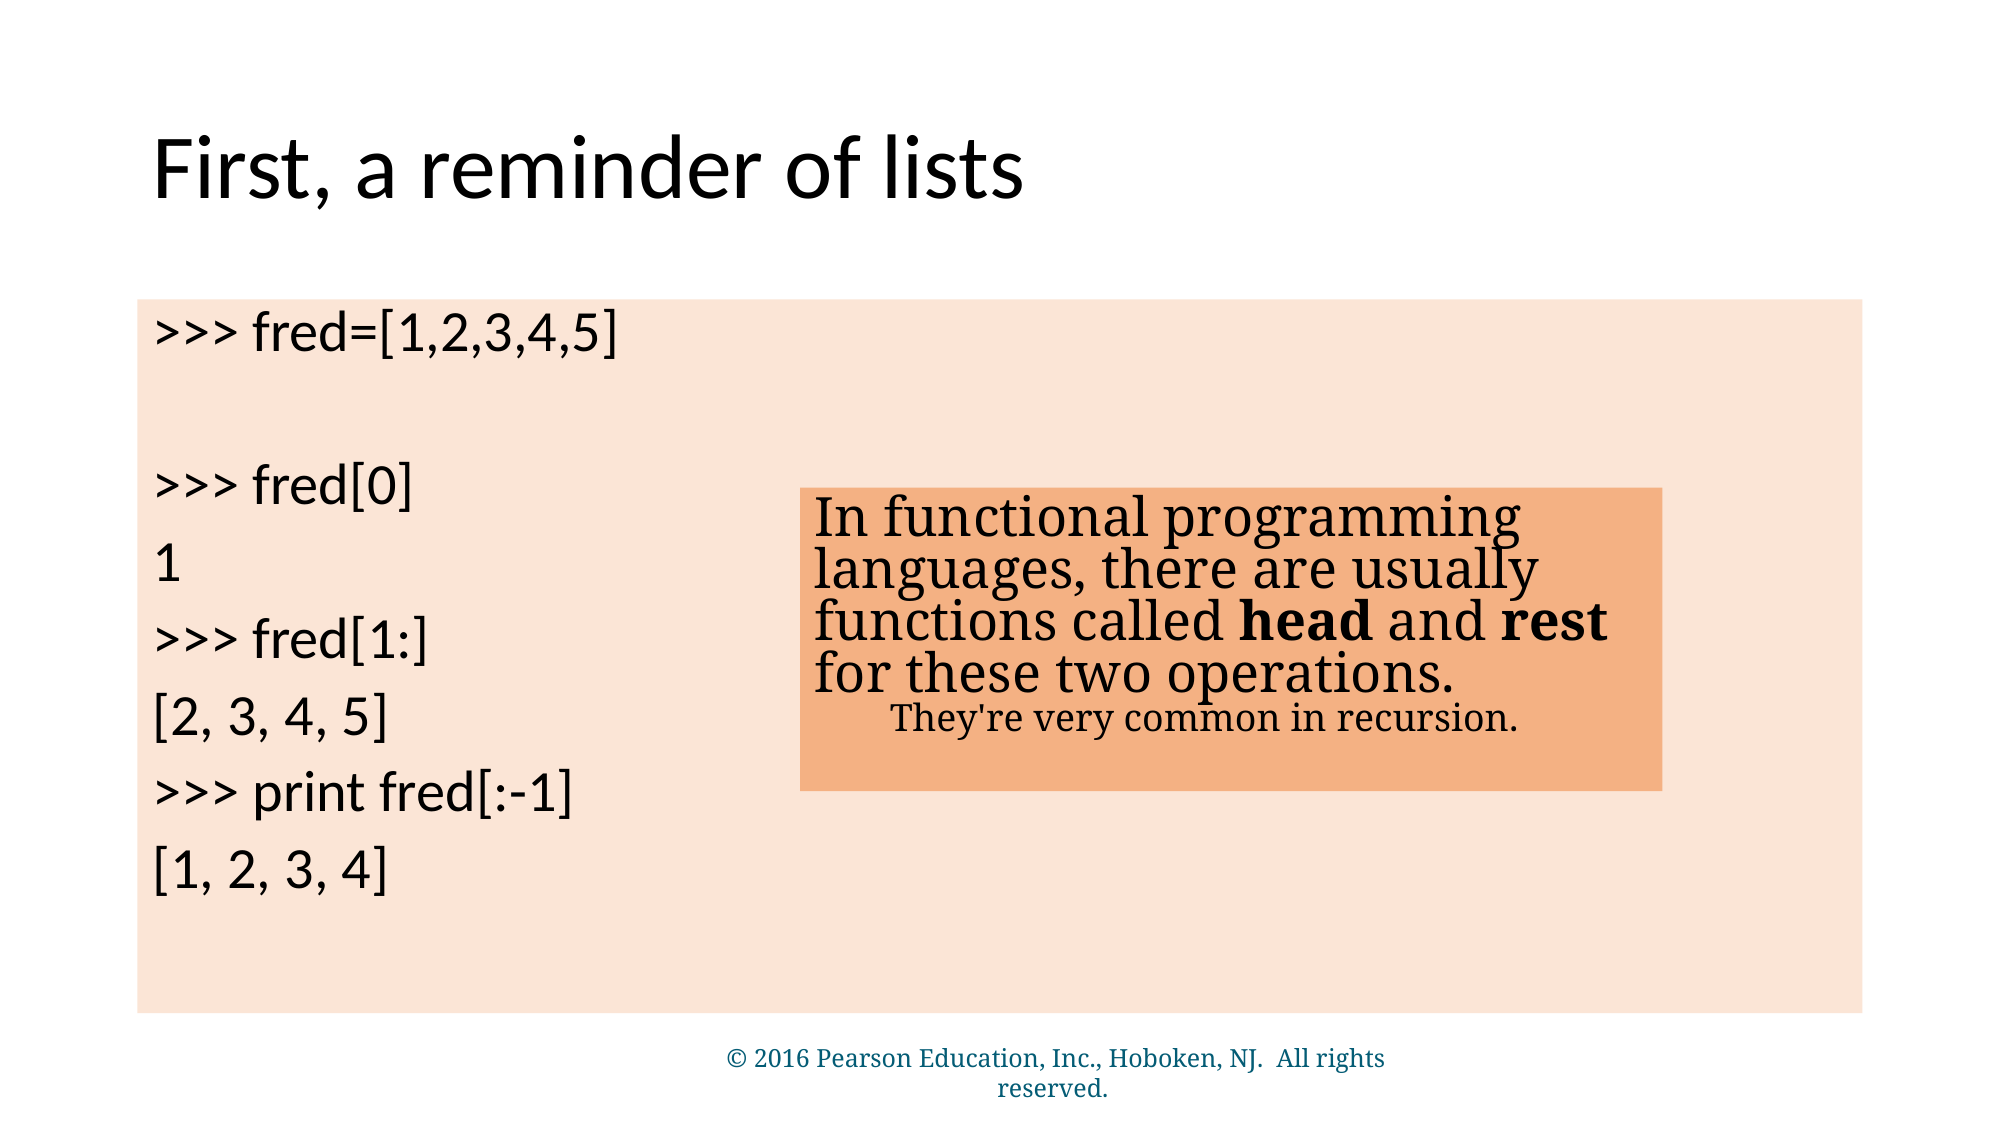

# First, a reminder of lists
>>> fred=[1,2,3,4,5]

>>> fred[0]
1
>>> fred[1:]
[2, 3, 4, 5]
>>> print fred[:-1]
[1, 2, 3, 4]
In functional programming languages, there are usually functions called head and rest for these two operations.
They're very common in recursion.

© 2016 Pearson Education, Inc., Hoboken, NJ.  All rights reserved.